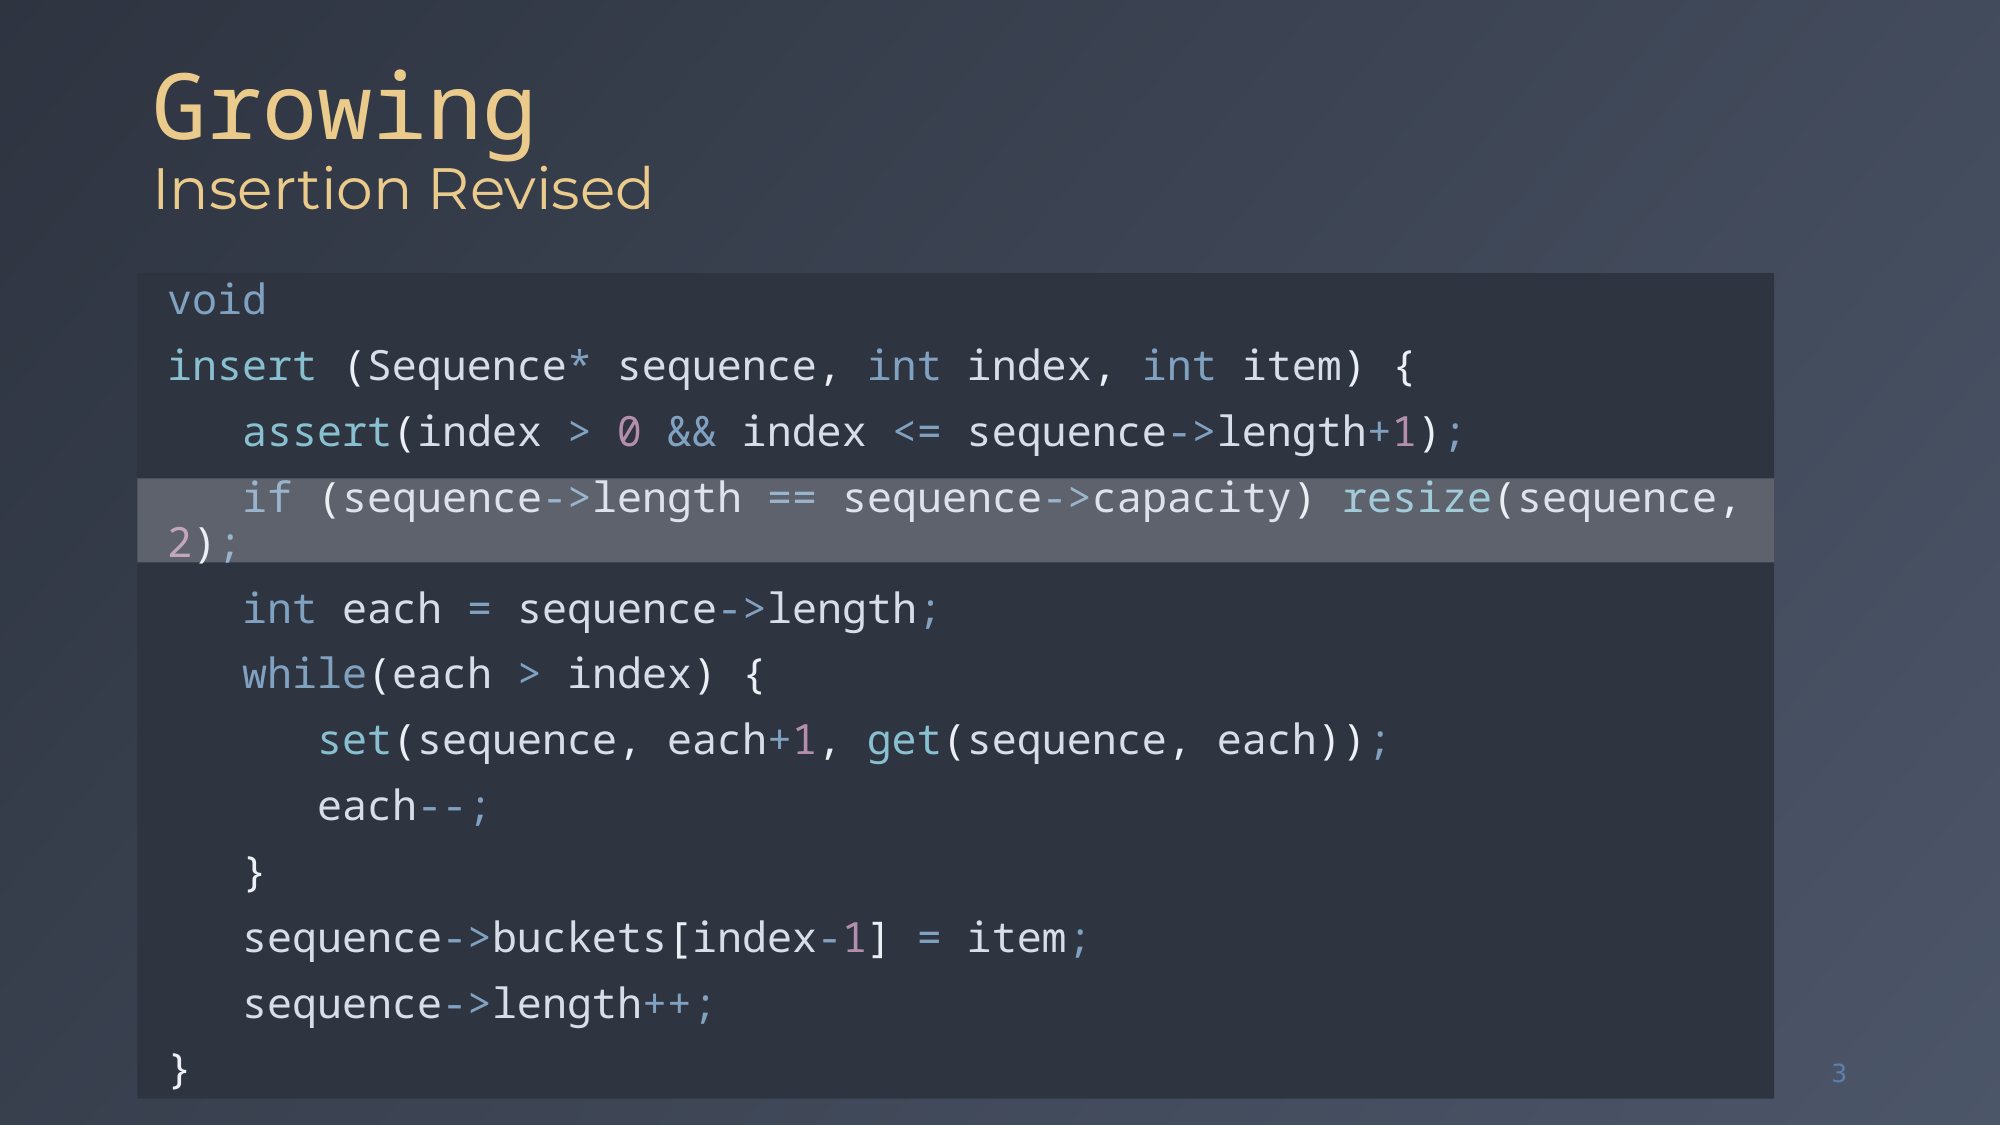

# Growing Insertion Revised
void
insert (Sequence* sequence, int index, int item) {
   assert(index > 0 && index <= sequence->length+1);
   if (sequence->length == sequence->capacity) resize(sequence, 2);
   int each = sequence->length;
   while(each > index) {
      set(sequence, each+1, get(sequence, each));
      each--;
   }
   sequence->buckets[index-1] = item;
   sequence->length++;
}

3